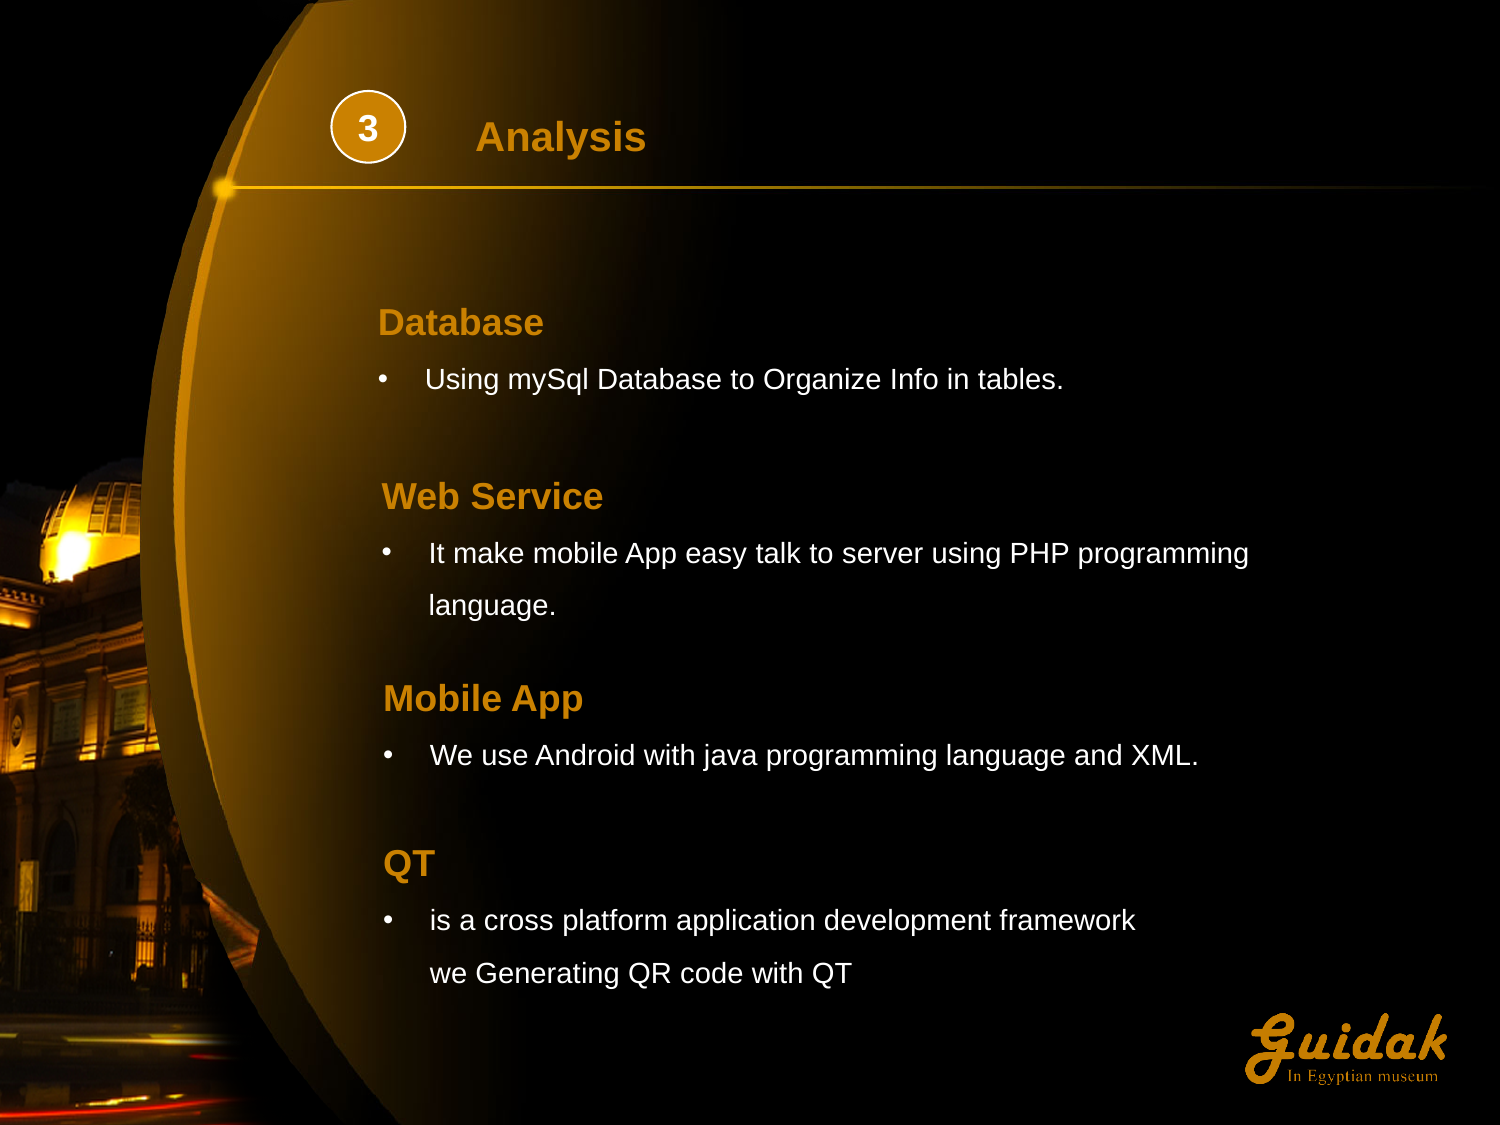

3
Analysis
Database
Using mySql Database to Organize Info in tables.
Web Service
It make mobile App easy talk to server using PHP programming language.
Mobile App
We use Android with java programming language and XML.
QT
is a cross platform application development framework we Generating QR code with QT